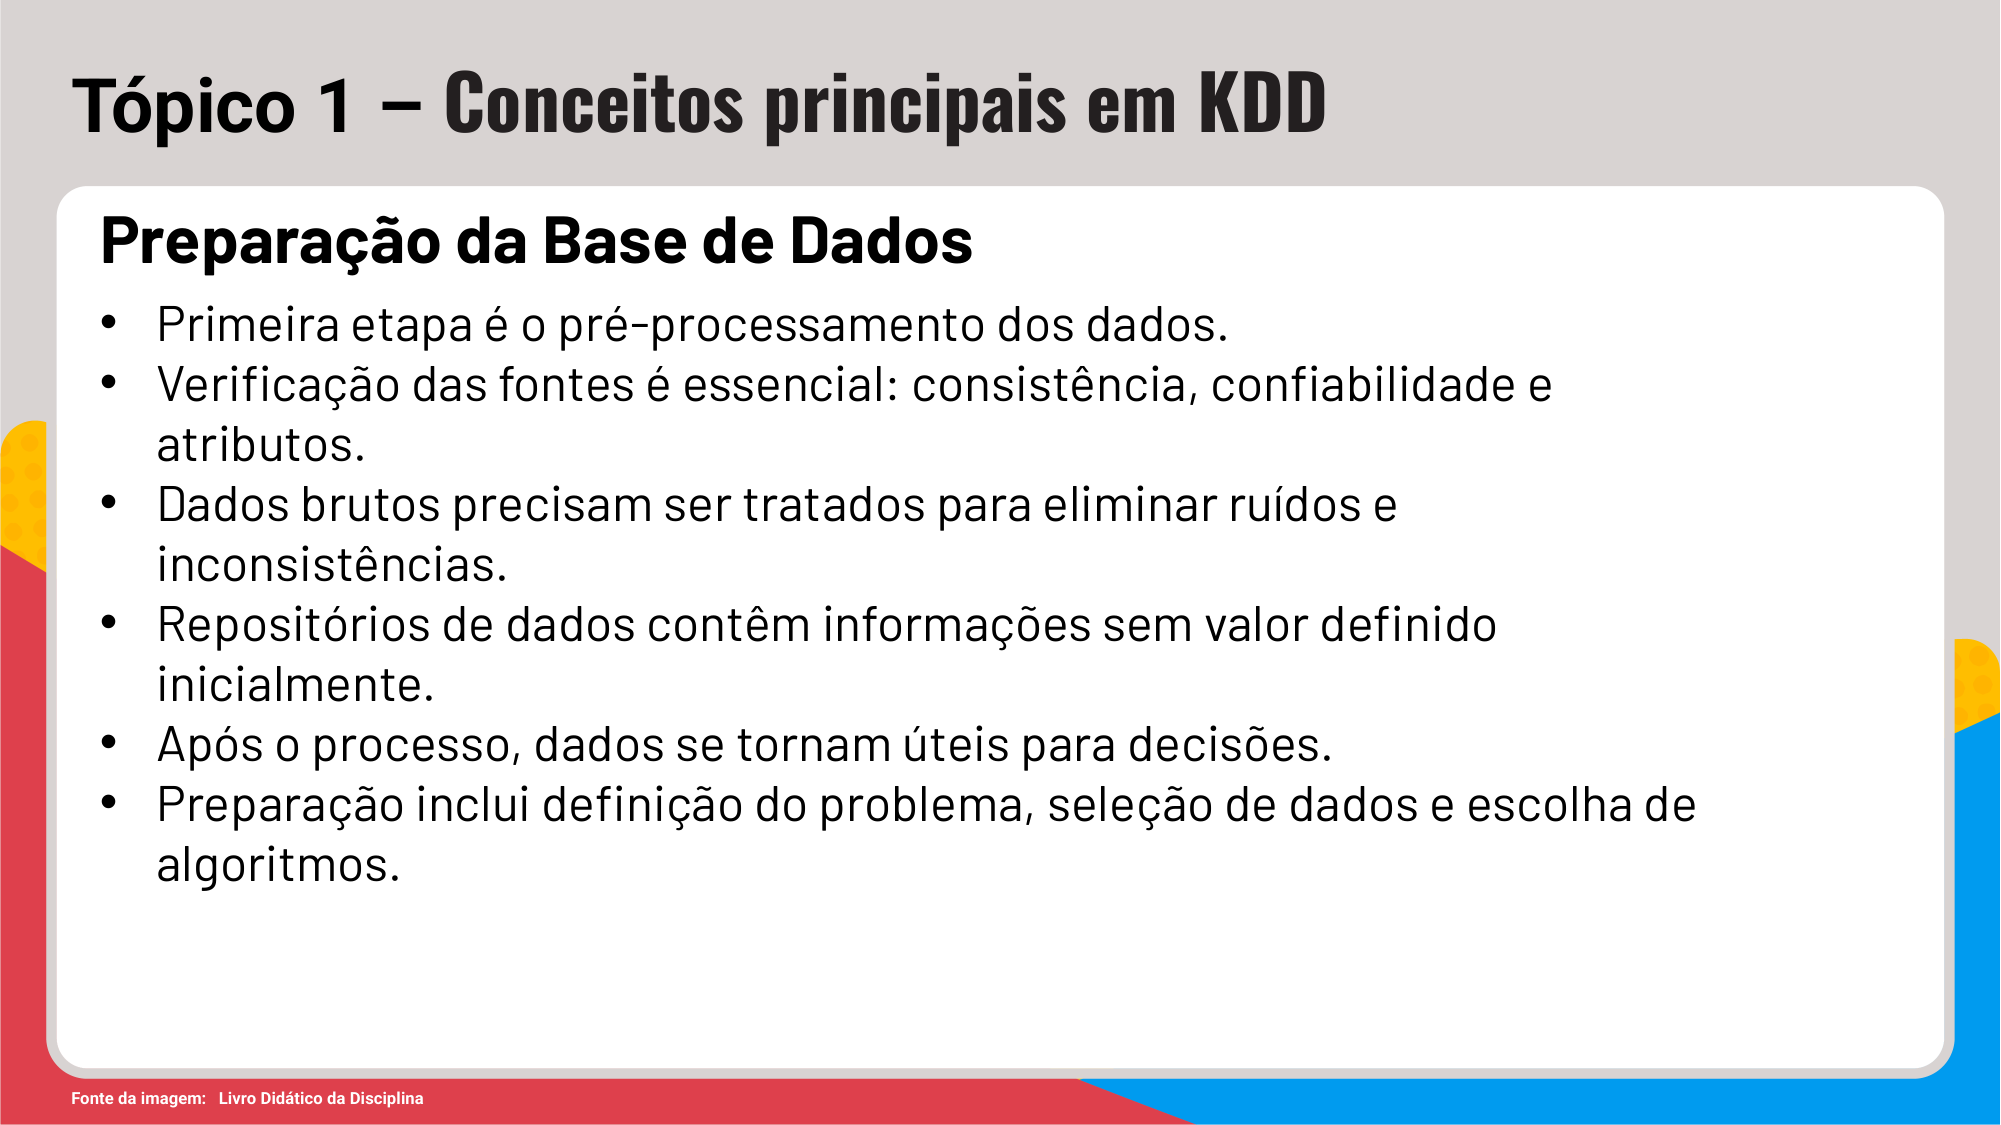

Tópico 1 – Conceitos principais em KDD
Preparação da Base de Dados
Primeira etapa é o pré-processamento dos dados.
Verificação das fontes é essencial: consistência, confiabilidade e atributos.
Dados brutos precisam ser tratados para eliminar ruídos e inconsistências.
Repositórios de dados contêm informações sem valor definido inicialmente.
Após o processo, dados se tornam úteis para decisões.
Preparação inclui definição do problema, seleção de dados e escolha de algoritmos.
Livro Didático da Disciplina